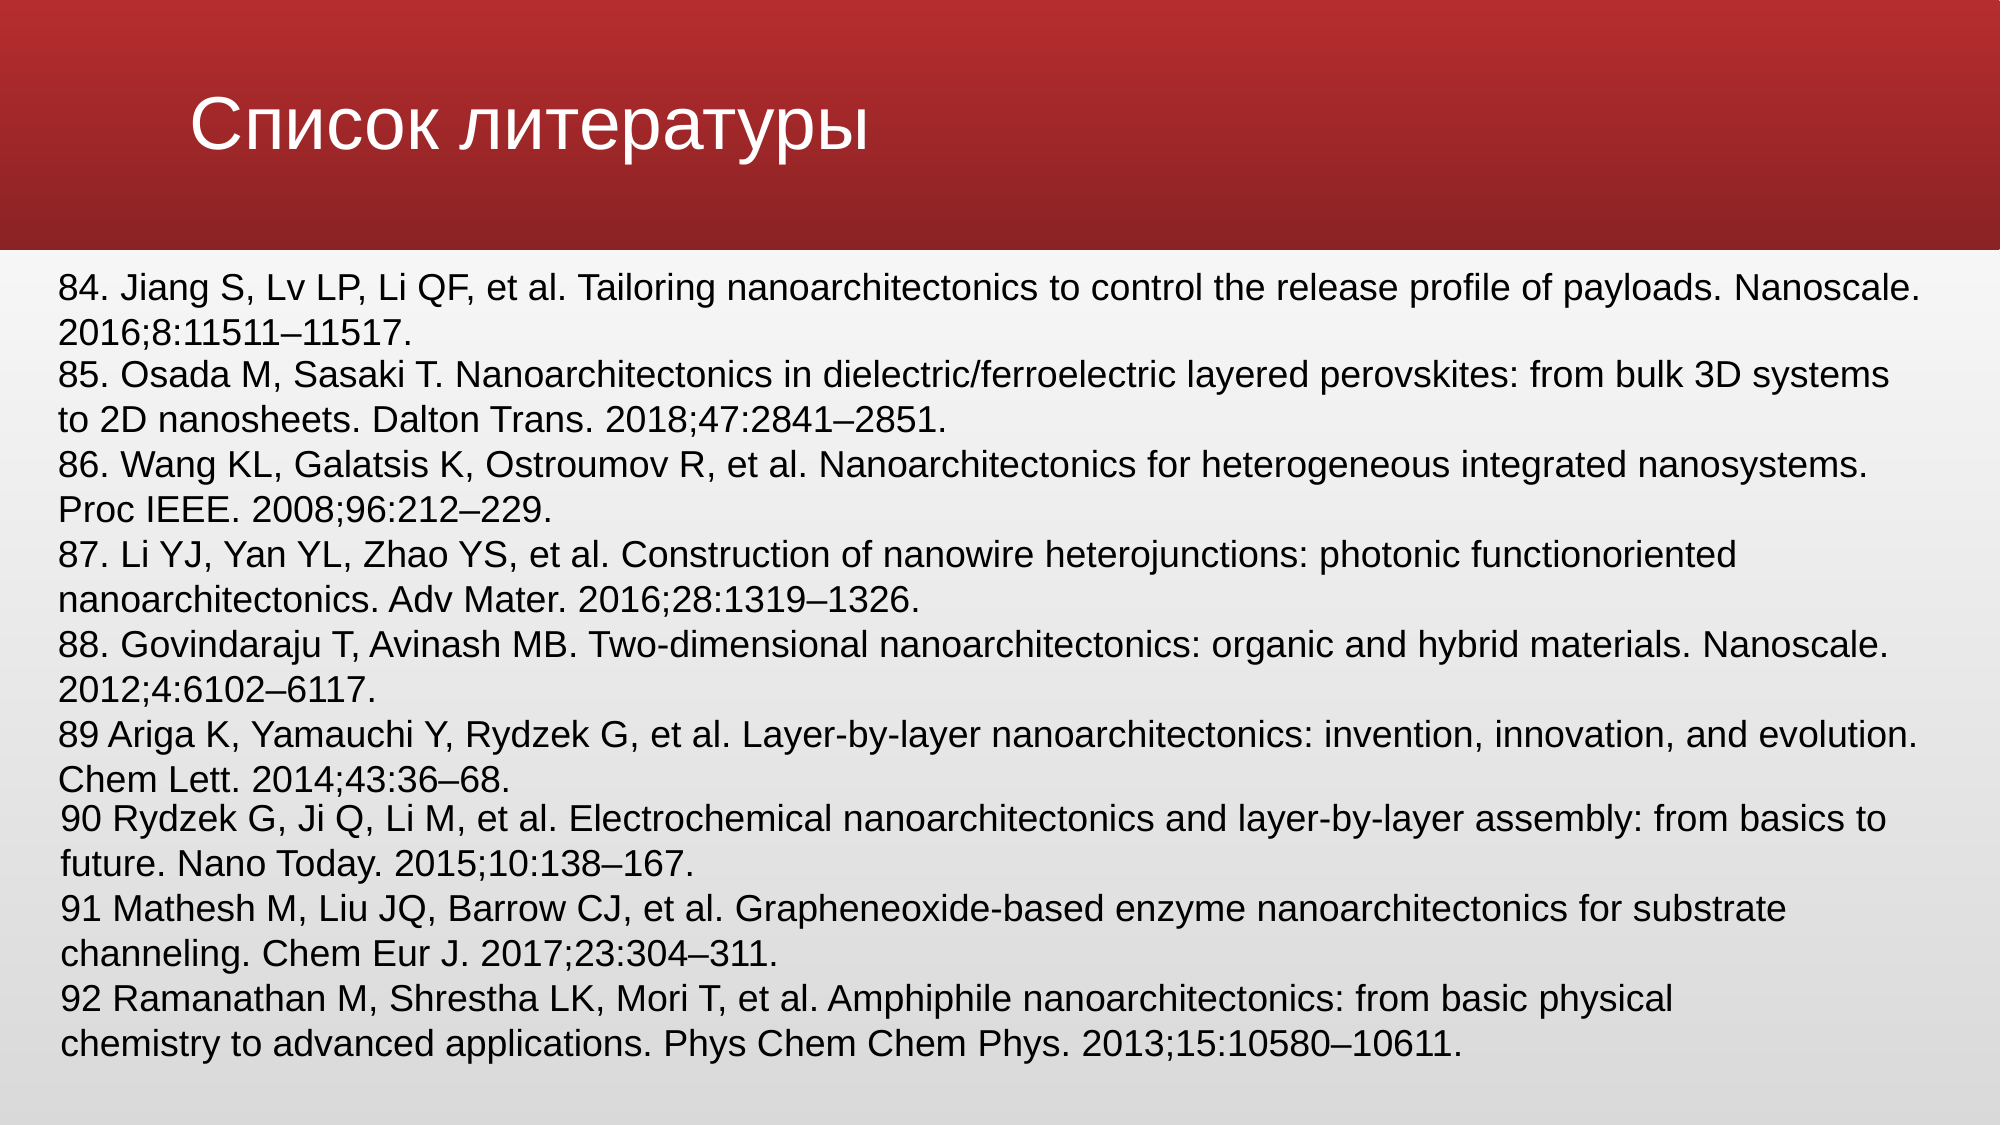

# Список литературы
84. Jiang S, Lv LP, Li QF, et al. Tailoring nanoarchitectonics to control the release profile of payloads. Nanoscale. 2016;8:11511–11517.
85. Osada M, Sasaki T. Nanoarchitectonics in dielectric/ferroelectric layered perovskites: from bulk 3D systems
to 2D nanosheets. Dalton Trans. 2018;47:2841–2851.
86. Wang KL, Galatsis K, Ostroumov R, et al. Nanoarchitectonics for heterogeneous integrated nanosystems. Proc IEEE. 2008;96:212–229.
87. Li YJ, Yan YL, Zhao YS, et al. Construction of nanowire heterojunctions: photonic functionoriented
nanoarchitectonics. Adv Mater. 2016;28:1319–1326.
88. Govindaraju T, Avinash MB. Two-dimensional nanoarchitectonics: organic and hybrid materials. Nanoscale. 2012;4:6102–6117.
89 Ariga K, Yamauchi Y, Rydzek G, et al. Layer-by-layer nanoarchitectonics: invention, innovation, and evolution.
Chem Lett. 2014;43:36–68.
90 Rydzek G, Ji Q, Li M, et al. Electrochemical nanoarchitectonics and layer-by-layer assembly: from basics to
future. Nano Today. 2015;10:138–167.
91 Mathesh M, Liu JQ, Barrow CJ, et al. Grapheneoxide-based enzyme nanoarchitectonics for substrate
channeling. Chem Eur J. 2017;23:304–311.
92 Ramanathan M, Shrestha LK, Mori T, et al. Amphiphile nanoarchitectonics: from basic physical
chemistry to advanced applications. Phys Chem Chem Phys. 2013;15:10580–10611.